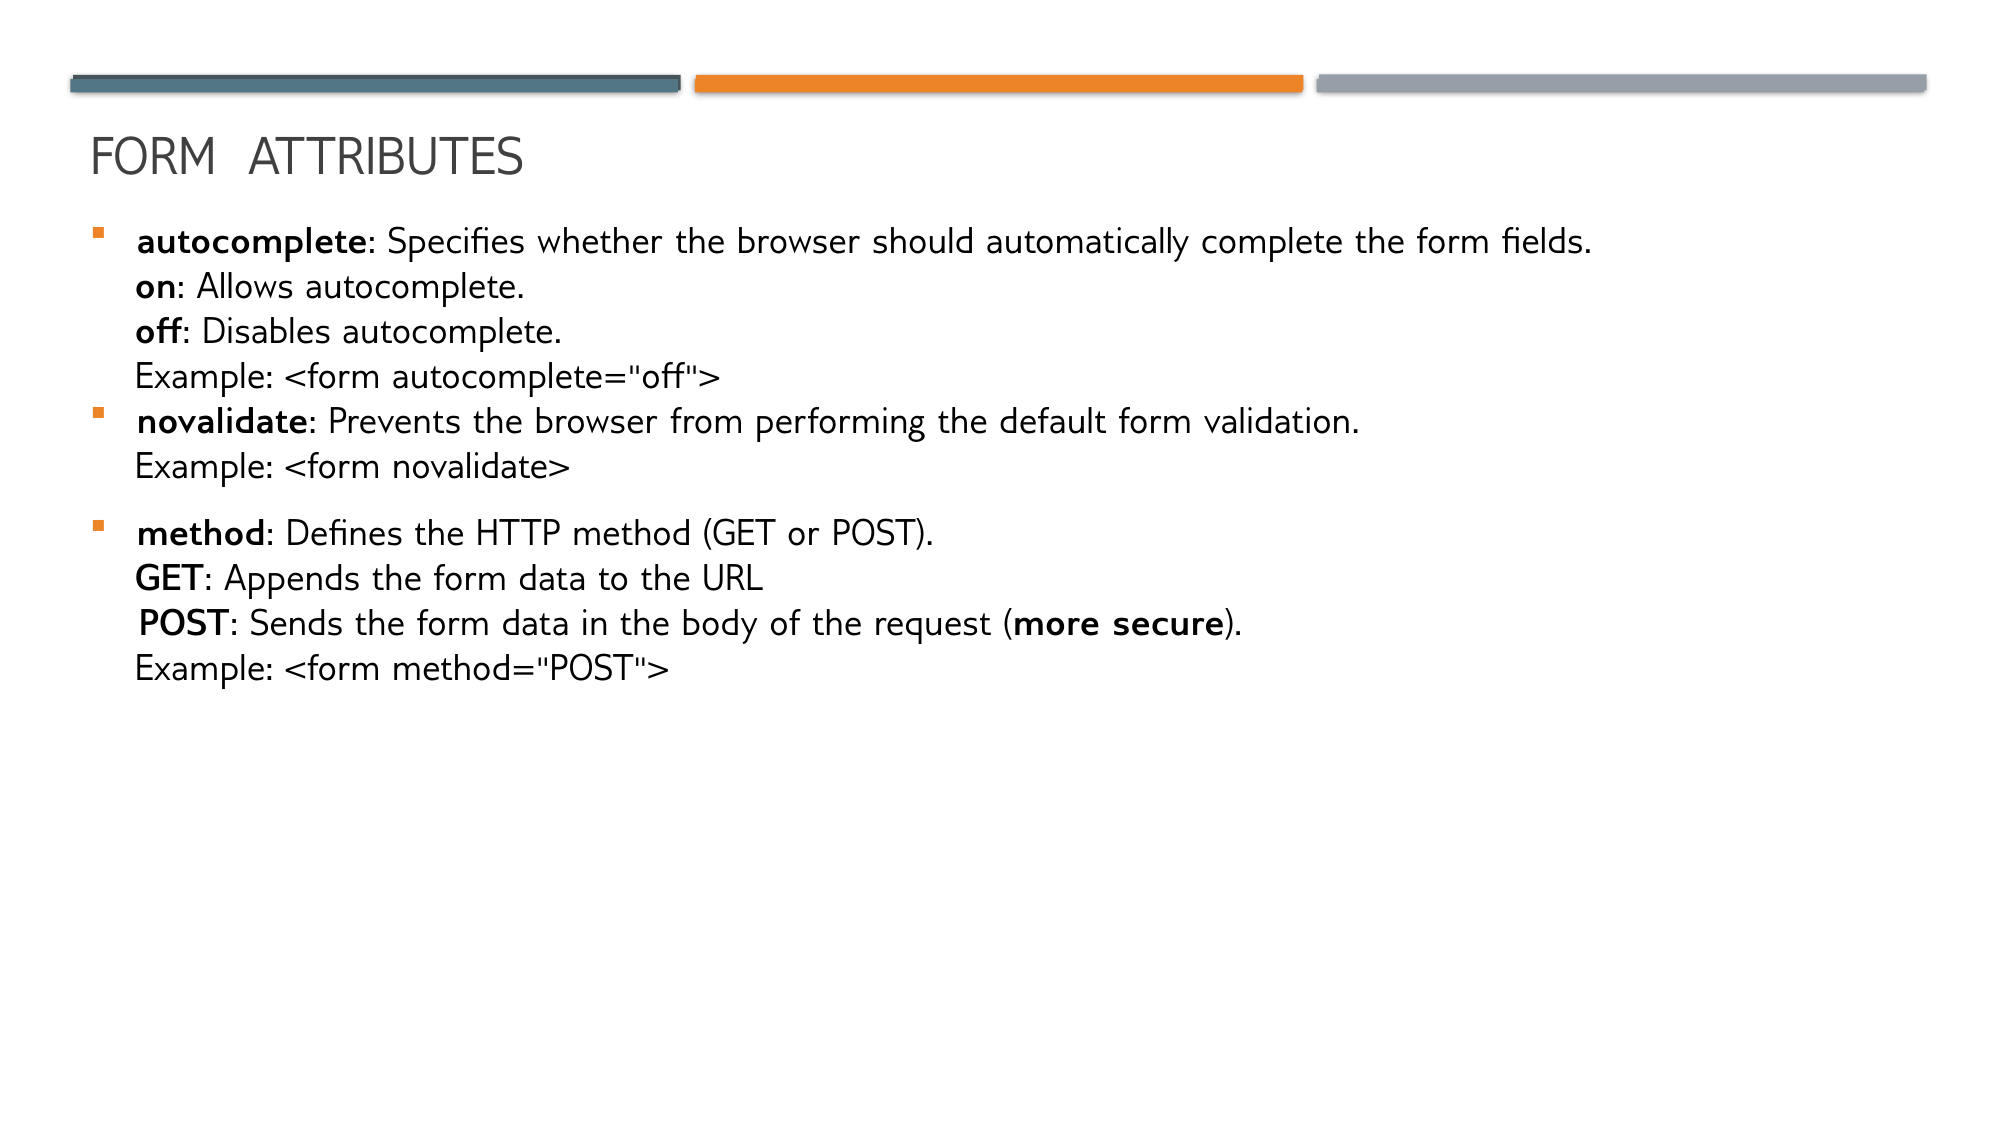

# Form  attributes
autocomplete: Specifies whether the browser should automatically complete the form fields.
    on: Allows autocomplete.
    off: Disables autocomplete.
    Example: <form autocomplete="off">
novalidate: Prevents the browser from performing the default form validation.
    Example: <form novalidate>
method: Defines the HTTP method (GET or POST).
    GET: Appends the form data to the URL
    POST: Sends the form data in the body of the request (more secure).
    Example: <form method="POST">